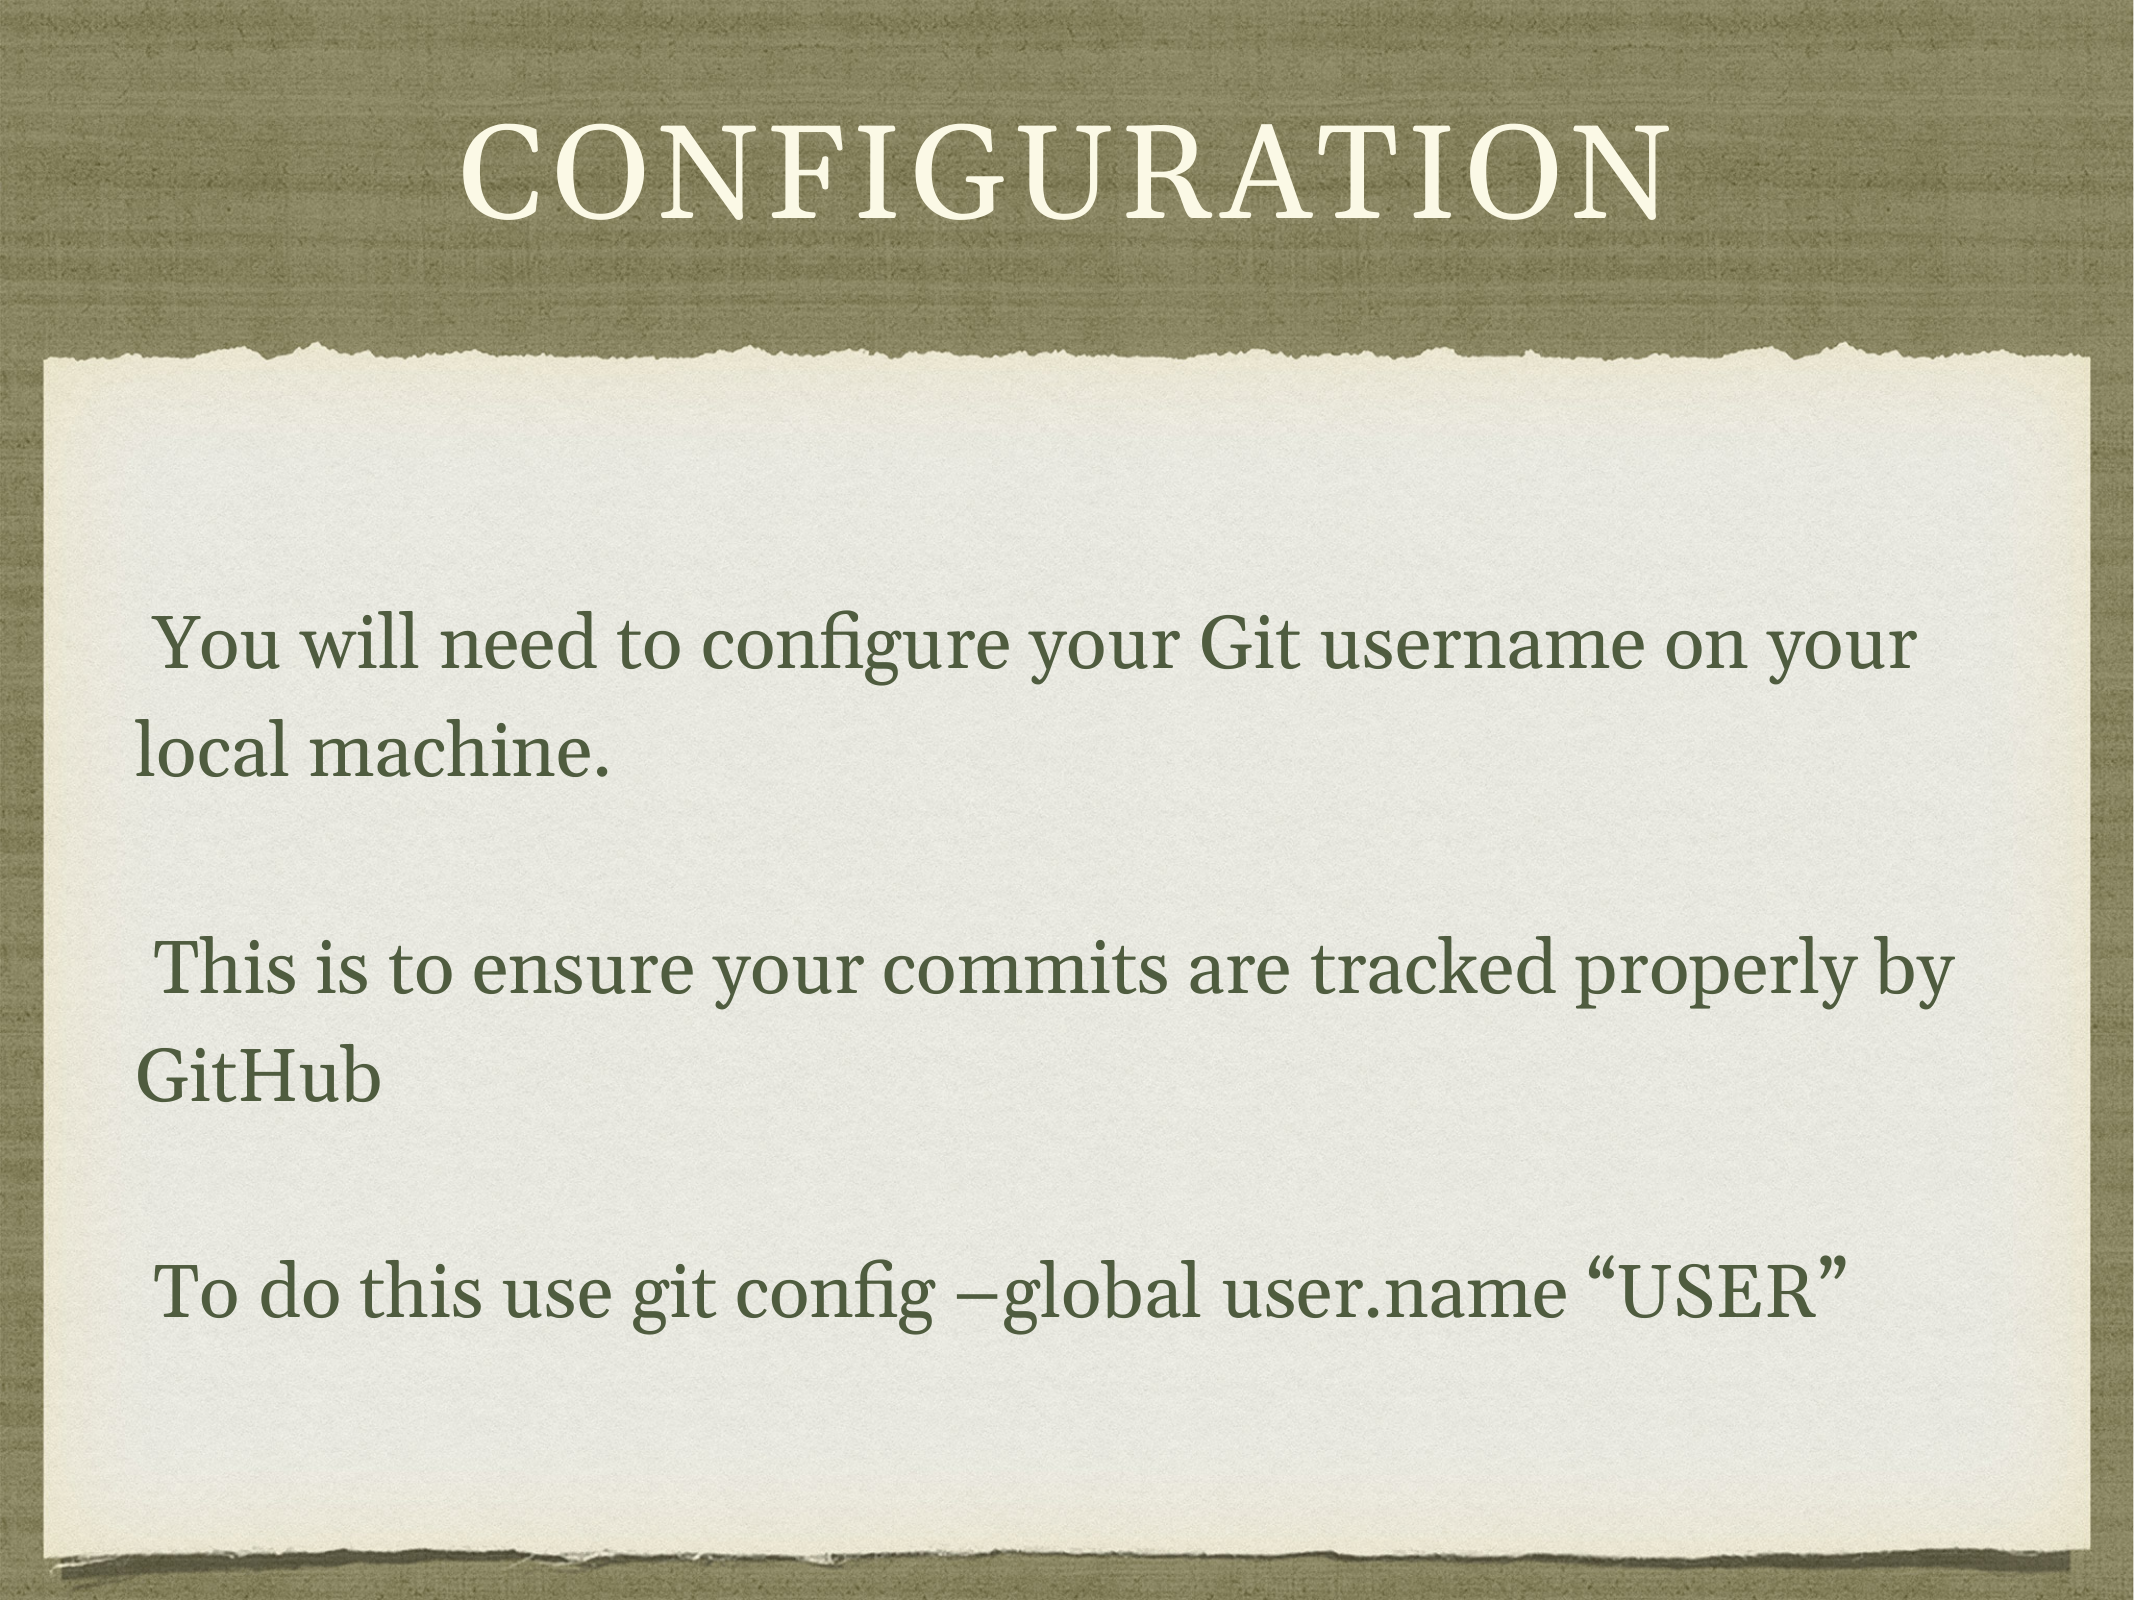

# configuration
 You will need to configure your Git username on your local machine.
 This is to ensure your commits are tracked properly by GitHub
 To do this use git config –global user.name “USER”